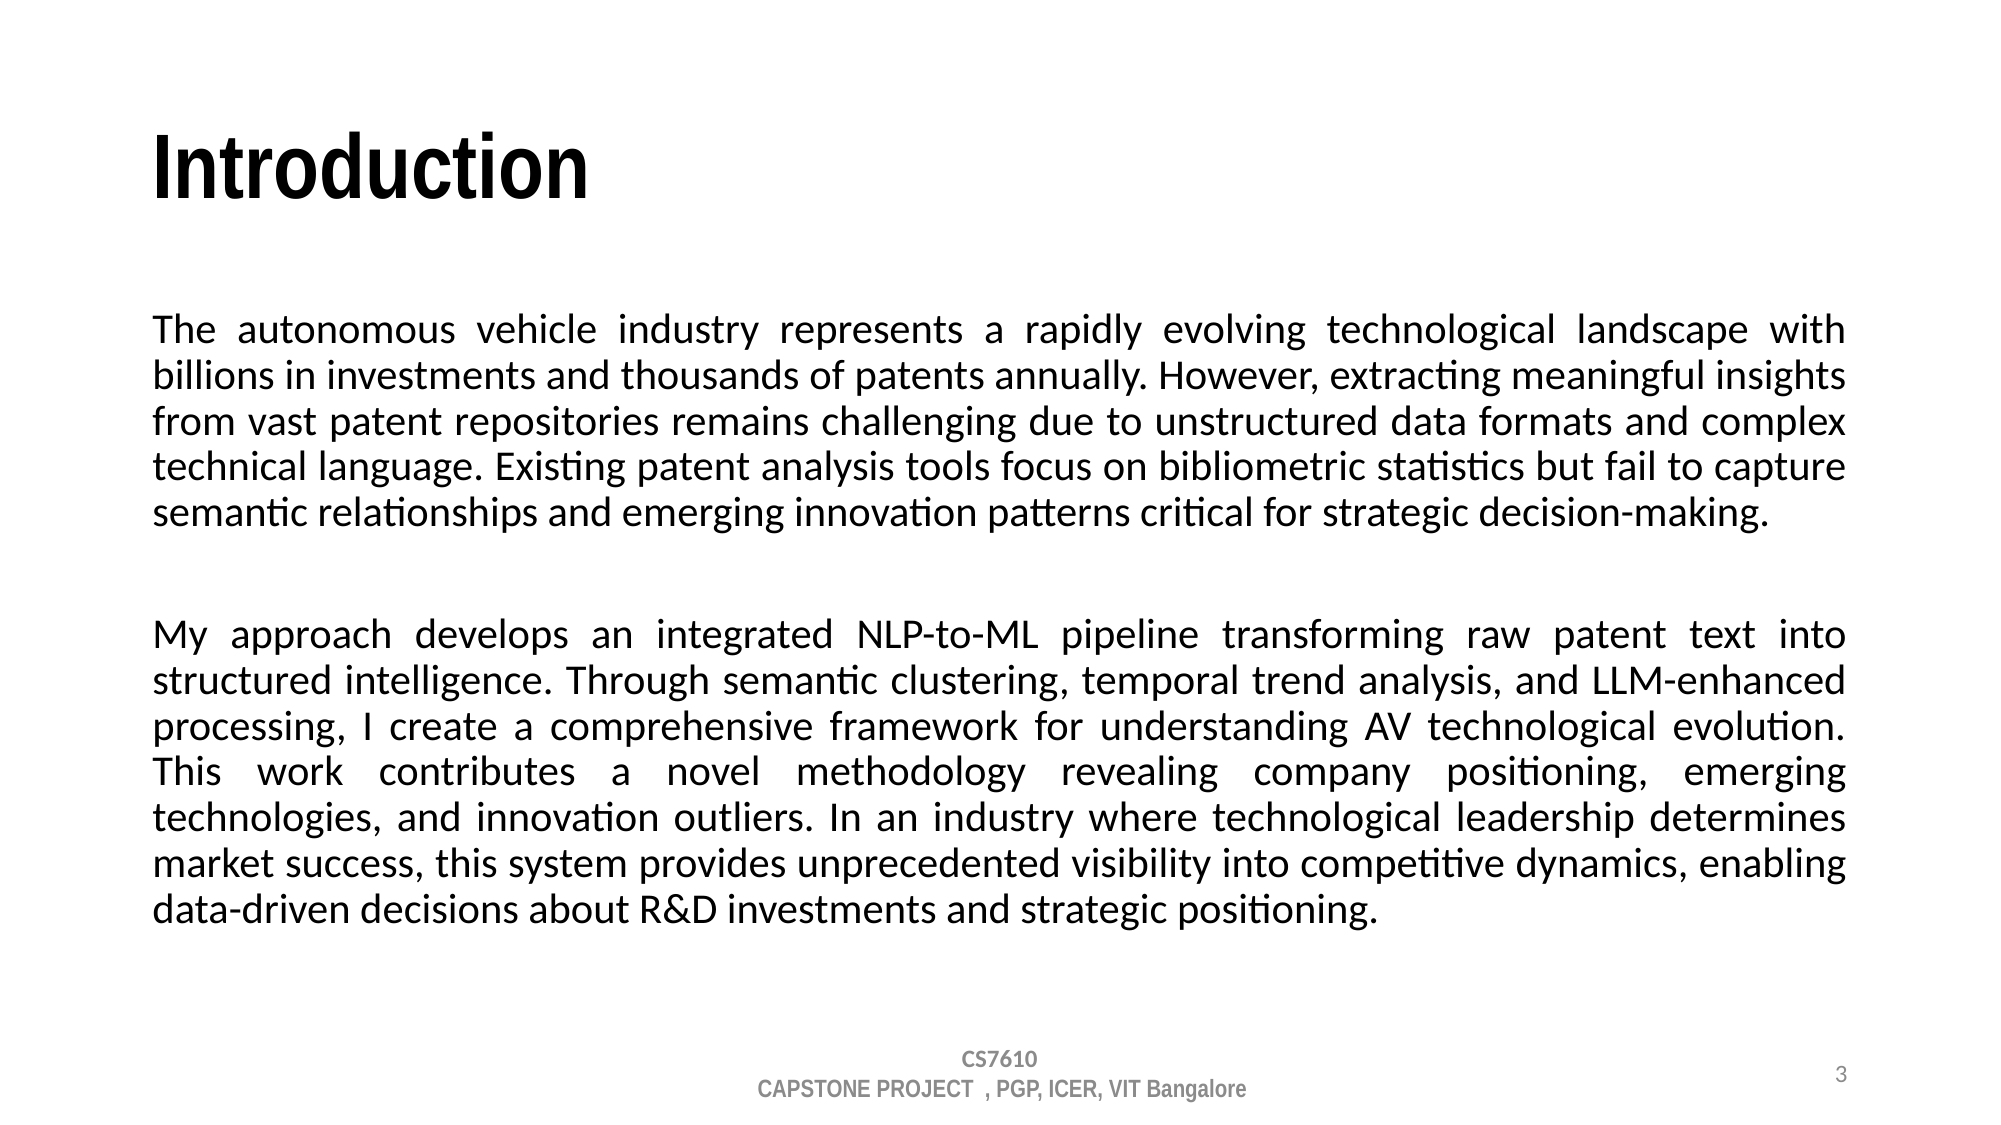

# Introduction
The autonomous vehicle industry represents a rapidly evolving technological landscape with billions in investments and thousands of patents annually. However, extracting meaningful insights from vast patent repositories remains challenging due to unstructured data formats and complex technical language. Existing patent analysis tools focus on bibliometric statistics but fail to capture semantic relationships and emerging innovation patterns critical for strategic decision-making.

My approach develops an integrated NLP-to-ML pipeline transforming raw patent text into structured intelligence. Through semantic clustering, temporal trend analysis, and LLM-enhanced processing, I create a comprehensive framework for understanding AV technological evolution. This work contributes a novel methodology revealing company positioning, emerging technologies, and innovation outliers. In an industry where technological leadership determines market success, this system provides unprecedented visibility into competitive dynamics, enabling data-driven decisions about R&D investments and strategic positioning.
CS7610
 CAPSTONE PROJECT  , PGP, ICER, VIT Bangalore
3